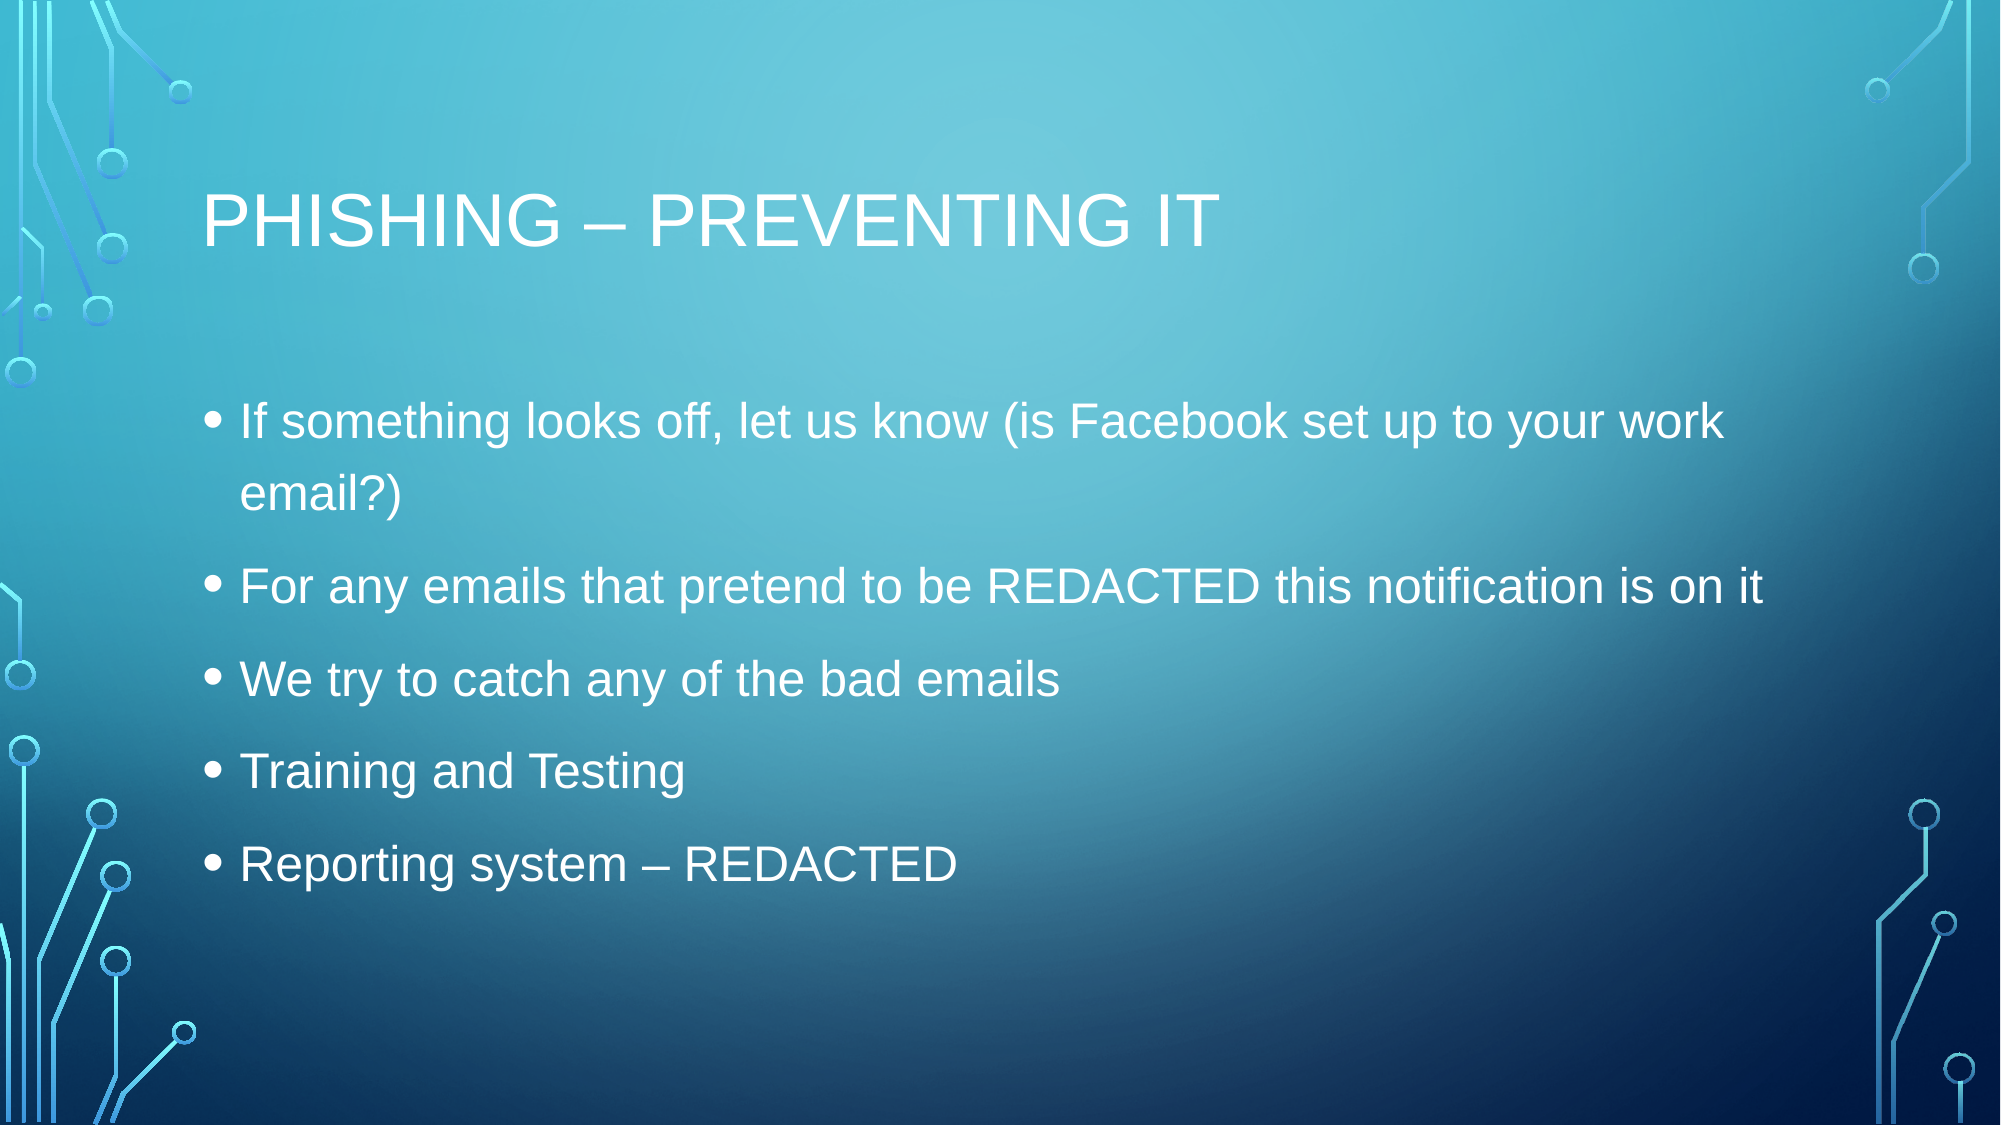

Phishing – Preventing it
If something looks off, let us know (is Facebook set up to your work email?)
For any emails that pretend to be REDACTED this notification is on it
We try to catch any of the bad emails
Training and Testing
Reporting system – REDACTED